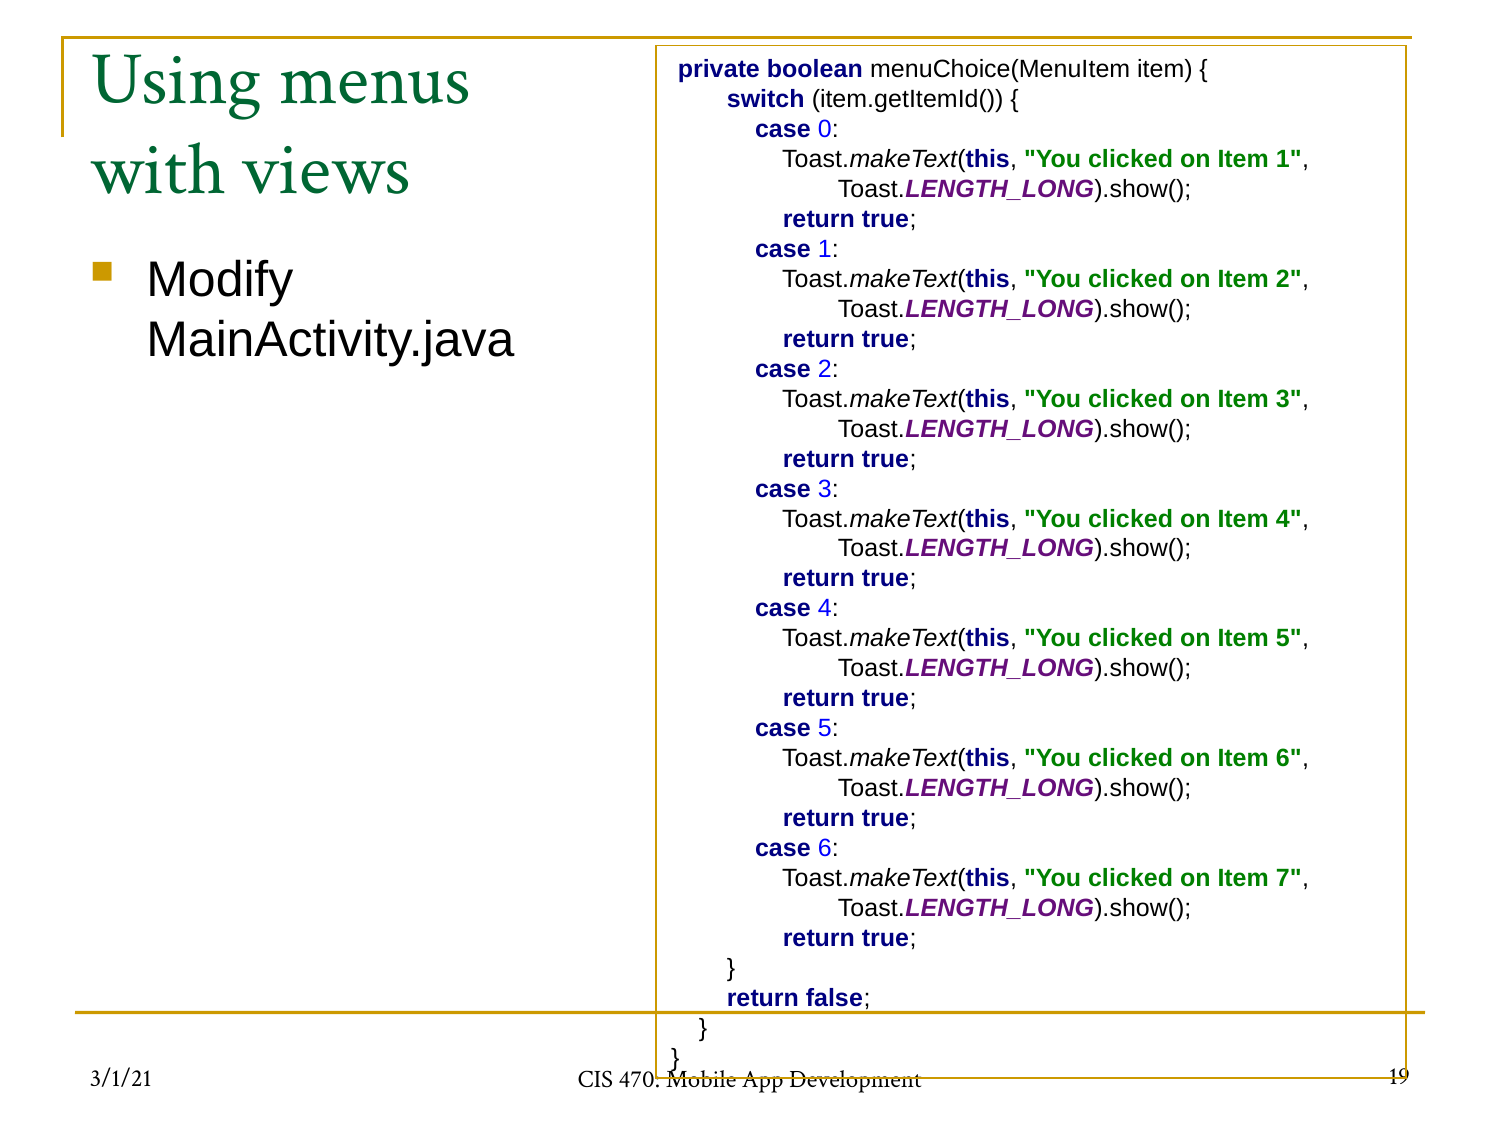

Using menus with views
 private boolean menuChoice(MenuItem item) {
        switch (item.getItemId()) {
            case 0:
                Toast.makeText(this, "You clicked on Item 1",
                        Toast.LENGTH_LONG).show();
                return true;
            case 1:
                Toast.makeText(this, "You clicked on Item 2",
                        Toast.LENGTH_LONG).show();
                return true;
            case 2:
                Toast.makeText(this, "You clicked on Item 3",
                        Toast.LENGTH_LONG).show();
                return true;
            case 3:
                Toast.makeText(this, "You clicked on Item 4",
                        Toast.LENGTH_LONG).show();
                return true;
            case 4:
                Toast.makeText(this, "You clicked on Item 5",
                        Toast.LENGTH_LONG).show();
                return true;
            case 5:
                Toast.makeText(this, "You clicked on Item 6",
                        Toast.LENGTH_LONG).show();
                return true;
            case 6:
                Toast.makeText(this, "You clicked on Item 7",
                        Toast.LENGTH_LONG).show();
                return true;
        }
        return false;
    }
}
Modify MainActivity.java
3/1/21
19
CIS 470: Mobile App Development